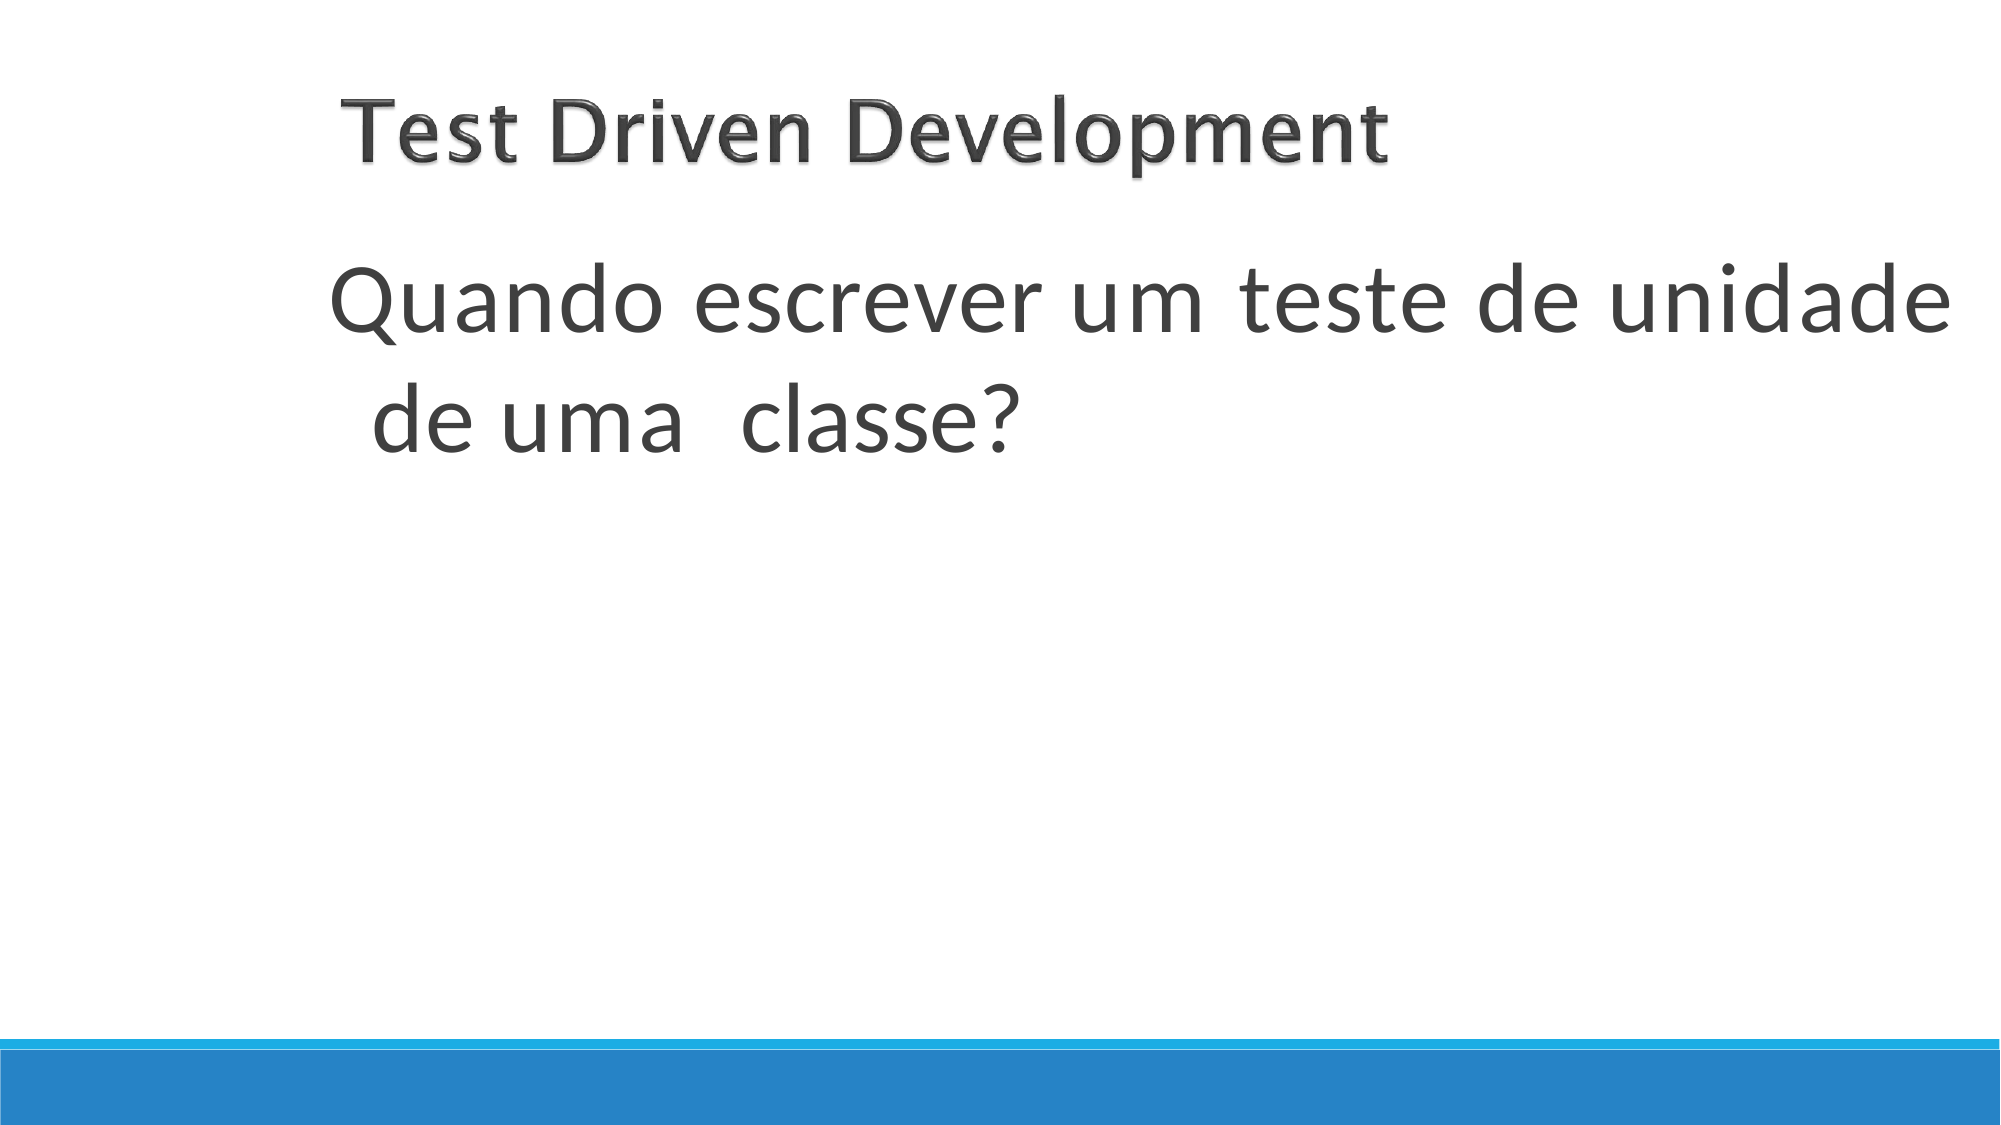

Quando escrever um teste de unidade de uma  classe?